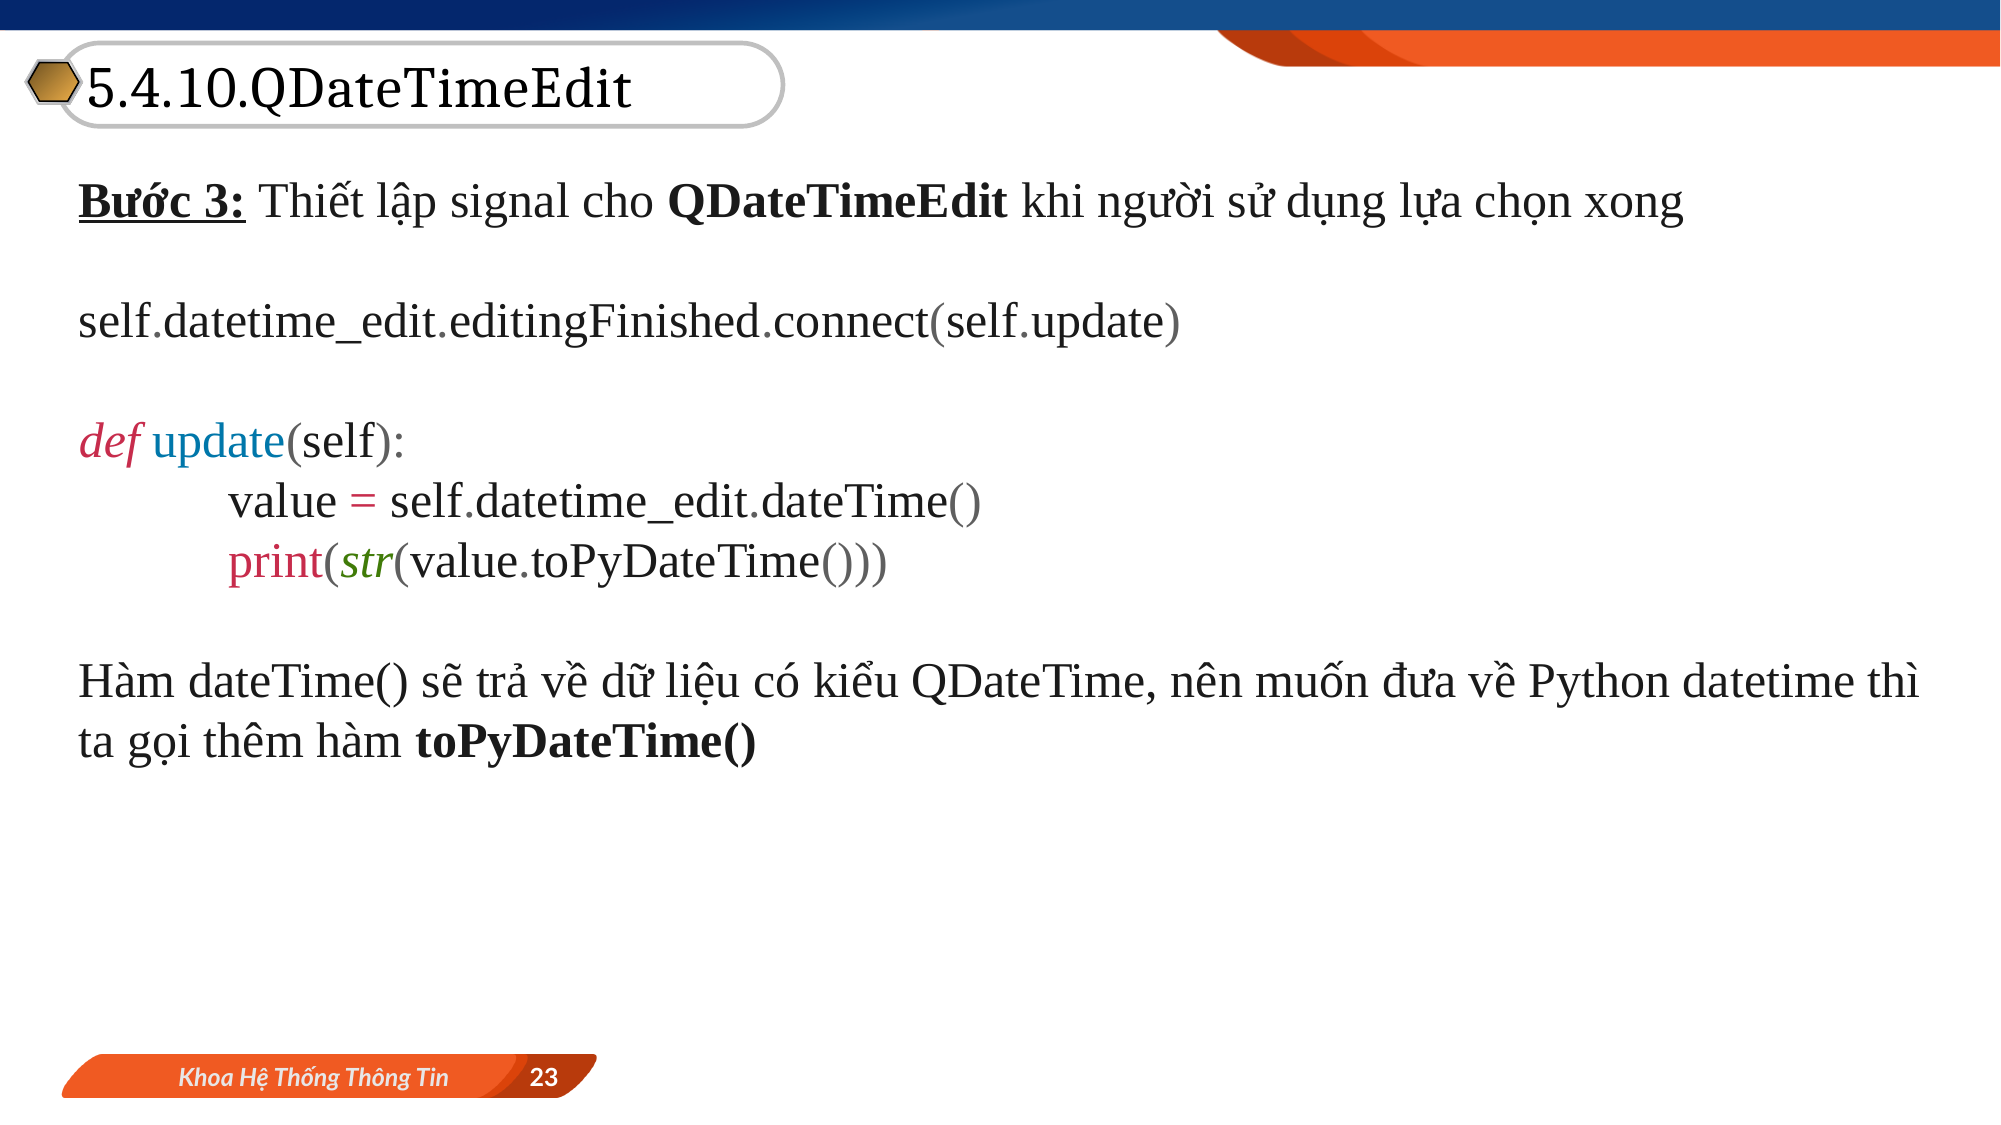

5.4.10.QDateTimeEdit

Bước 3: Thiết lập signal cho QDateTimeEdit khi người sử dụng lựa chọn xong

self.datetime_edit.editingFinished.connect(self.update)

def update(self):
	value = self.datetime_edit.dateTime()
	print(str(value.toPyDateTime()))

Hàm dateTime() sẽ trả về dữ liệu có kiểu QDateTime, nên muốn đưa về Python datetime thì ta gọi thêm hàm toPyDateTime()
23
Khoa Hệ Thống Thông Tin